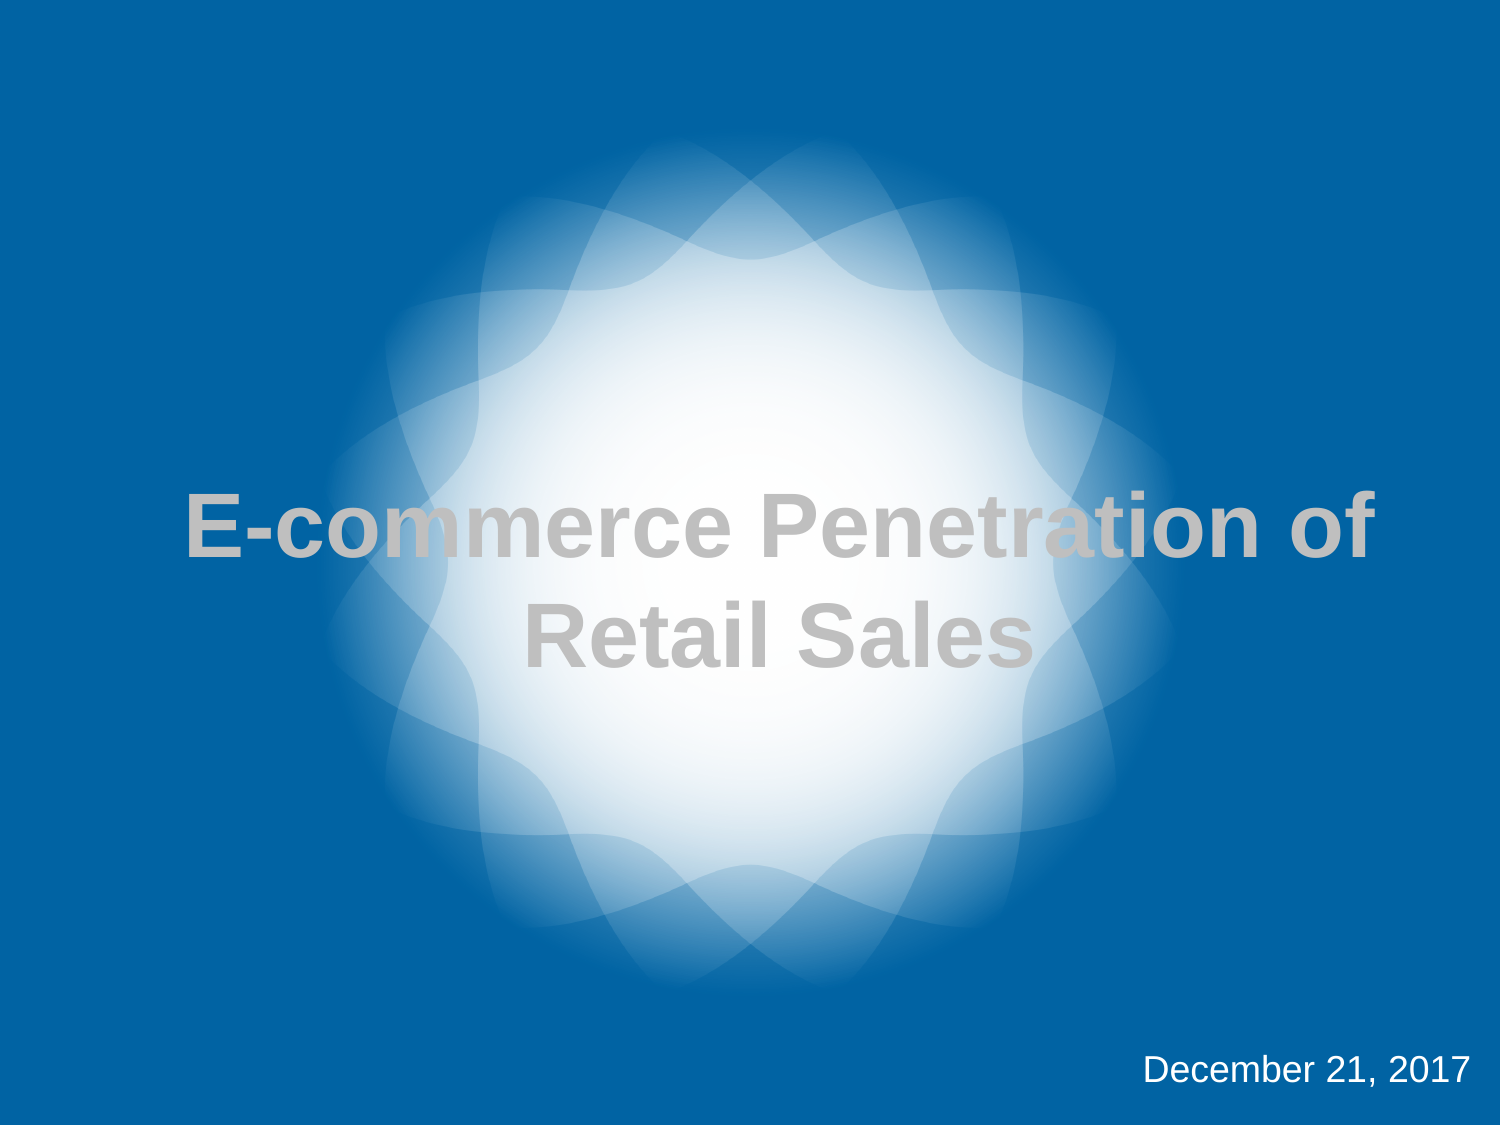

# E-commerce Penetration of Retail Sales
December 21, 2017